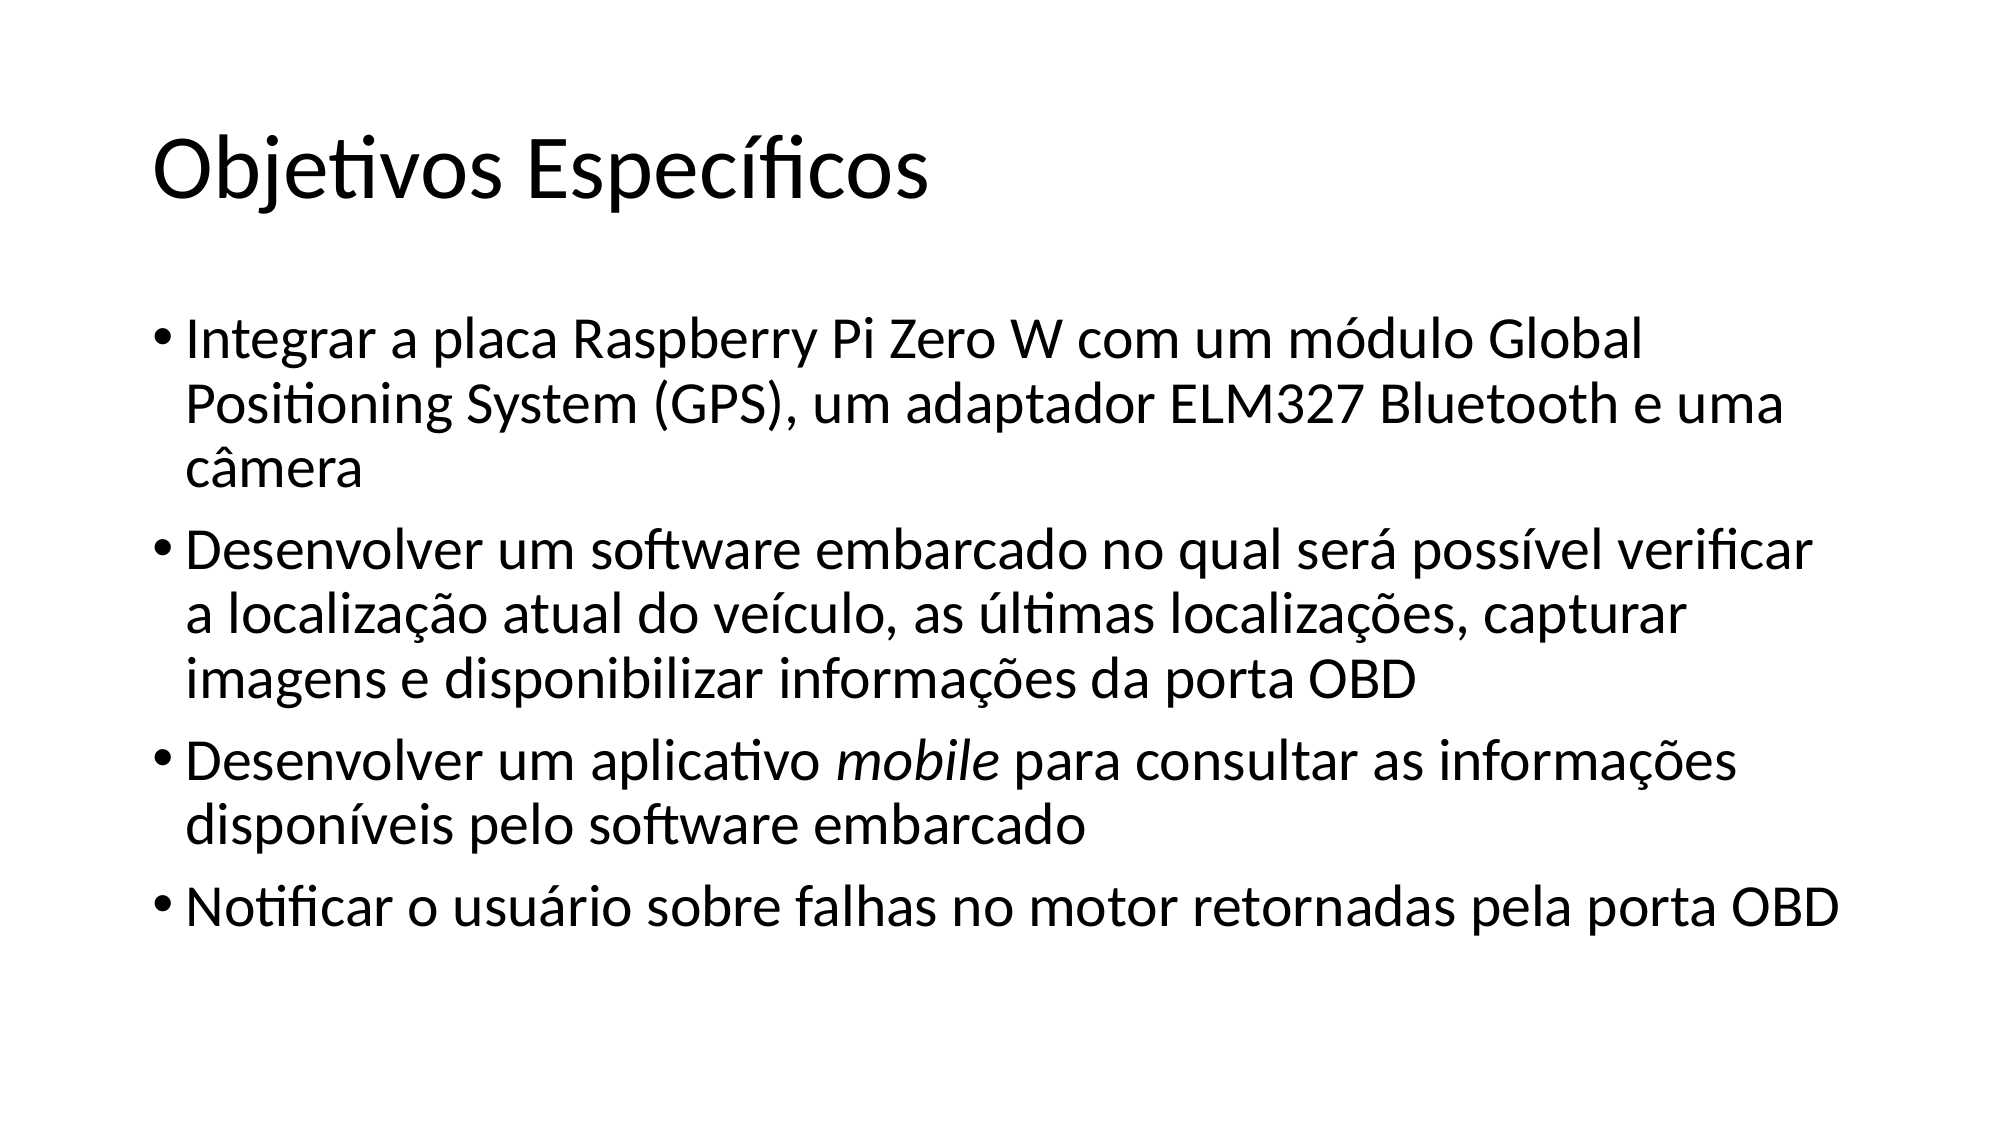

# Objetivos Específicos
Integrar a placa Raspberry Pi Zero W com um módulo Global Positioning System (GPS), um adaptador ELM327 Bluetooth e uma câmera
Desenvolver um software embarcado no qual será possível verificar a localização atual do veículo, as últimas localizações, capturar imagens e disponibilizar informações da porta OBD
Desenvolver um aplicativo mobile para consultar as informações disponíveis pelo software embarcado
Notificar o usuário sobre falhas no motor retornadas pela porta OBD